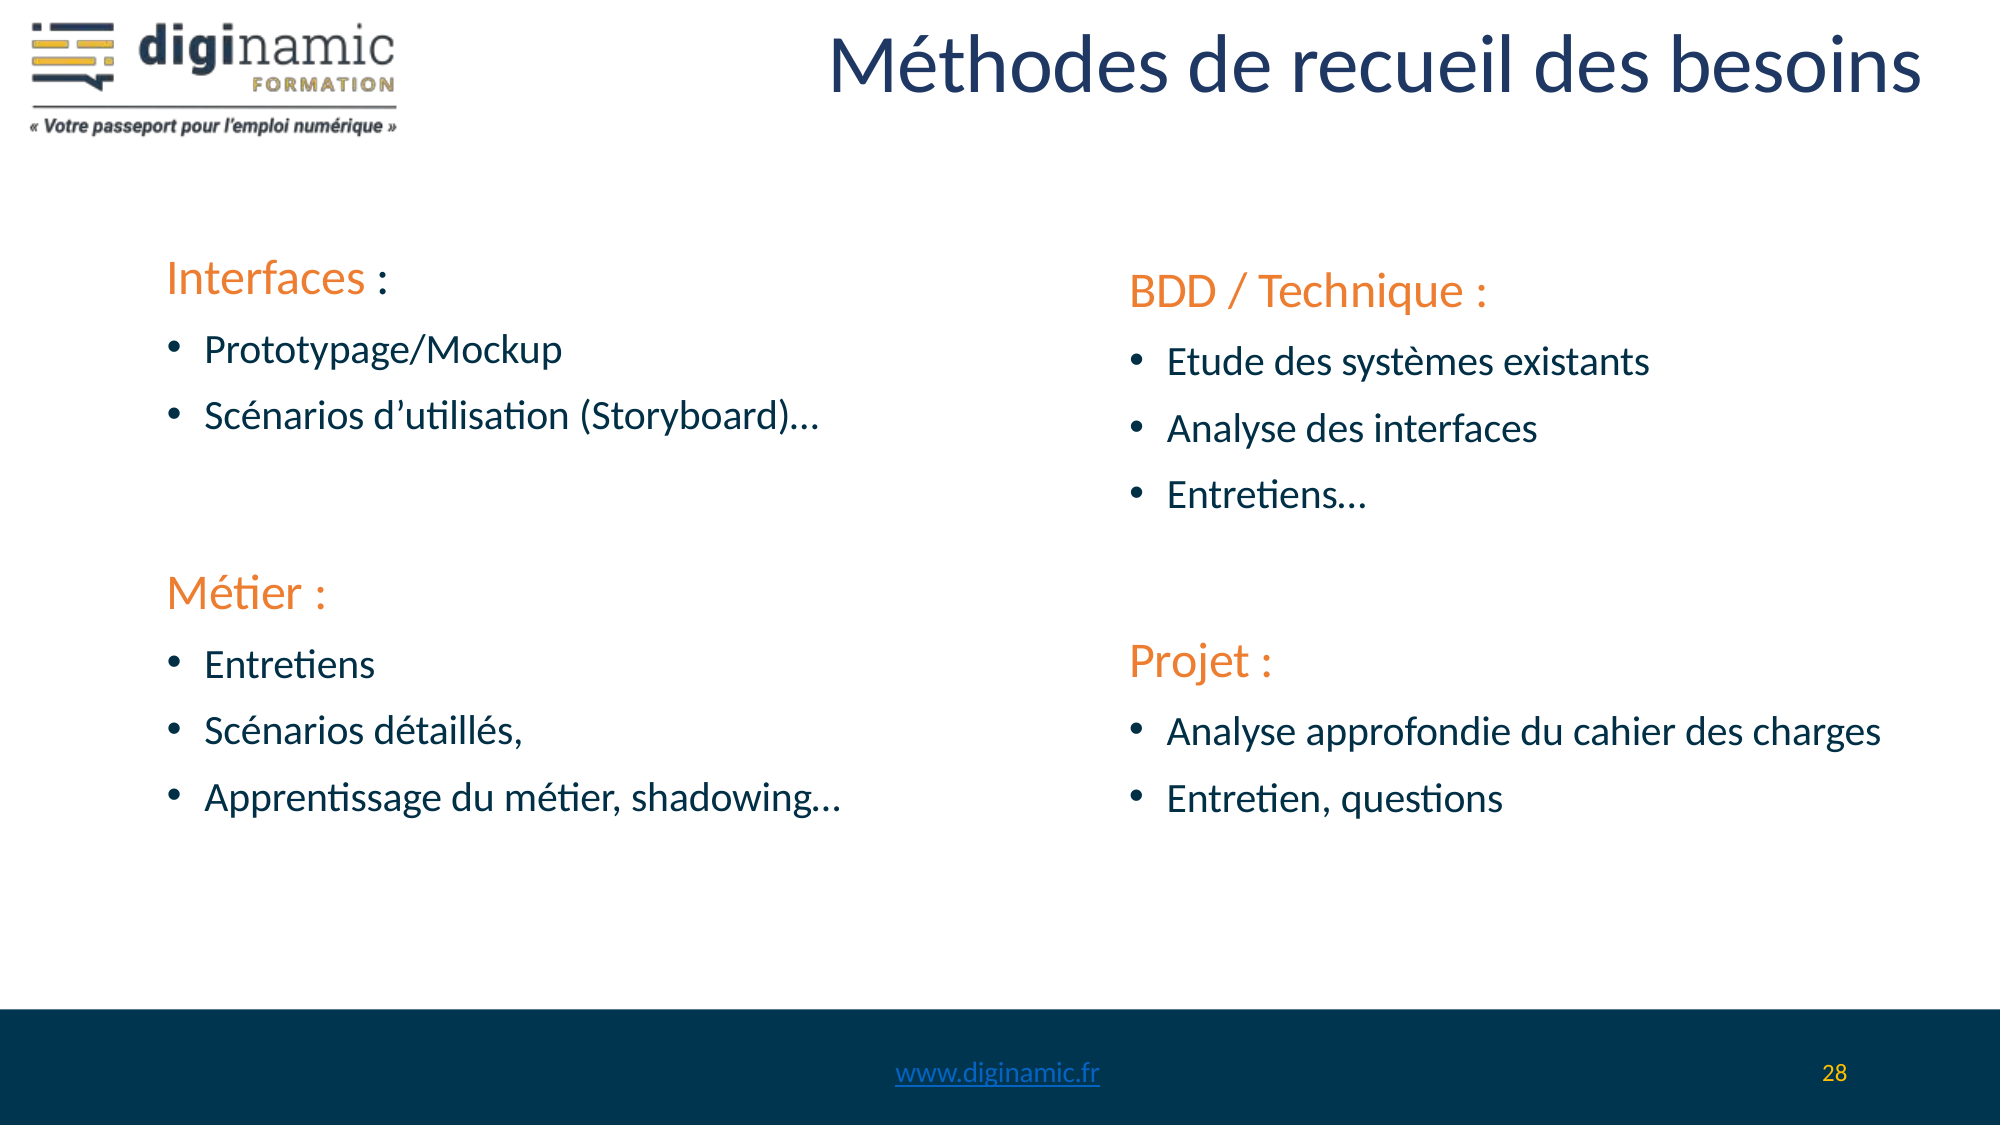

Méthodes de recueil des besoins
Interfaces :
Prototypage/Mockup
Scénarios d’utilisation (Storyboard)…
BDD / Technique :
Etude des systèmes existants
Analyse des interfaces
Entretiens…
Métier :
Entretiens
Scénarios détaillés,
Apprentissage du métier, shadowing…
Projet :
Analyse approfondie du cahier des charges
Entretien, questions
www.diginamic.fr
28